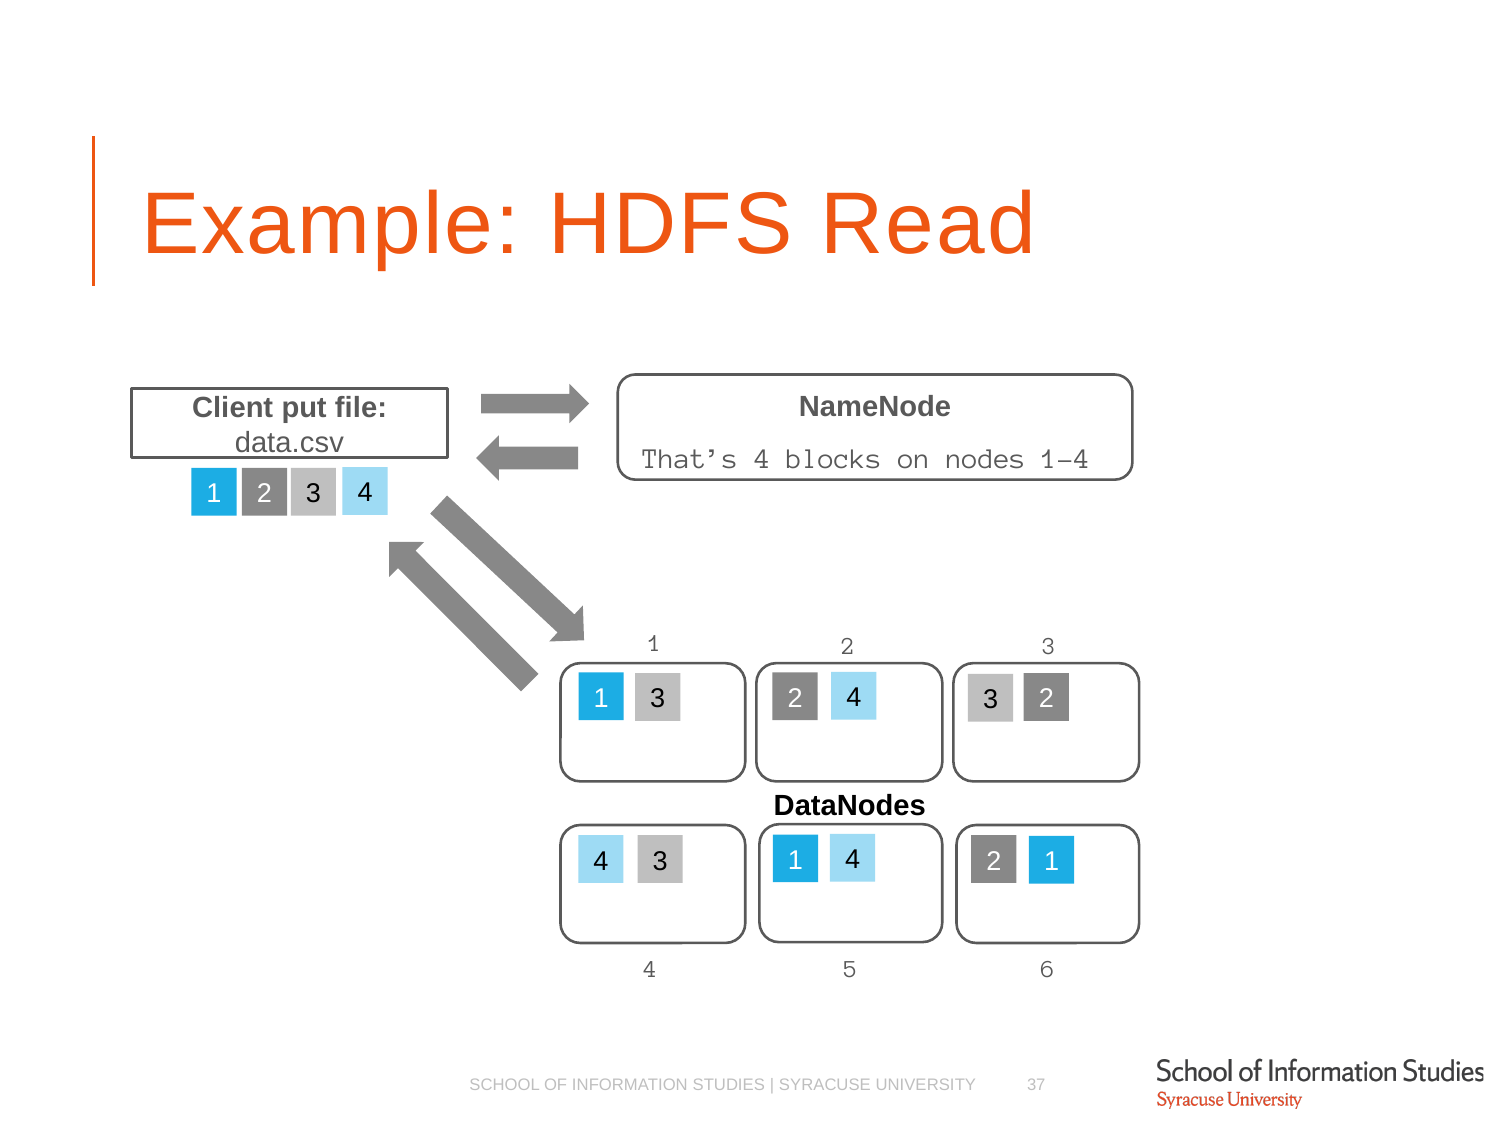

# Example: HDFS Read
NameNode

Client put file: data.csv

That’s 4 blocks on nodes 1-4
4
1
2
3

1
3
2

4
1
2
2
3
3
DataNodes

4
1
4
3
2
1
4
5
6
School of Information Studies | Syracuse University
37